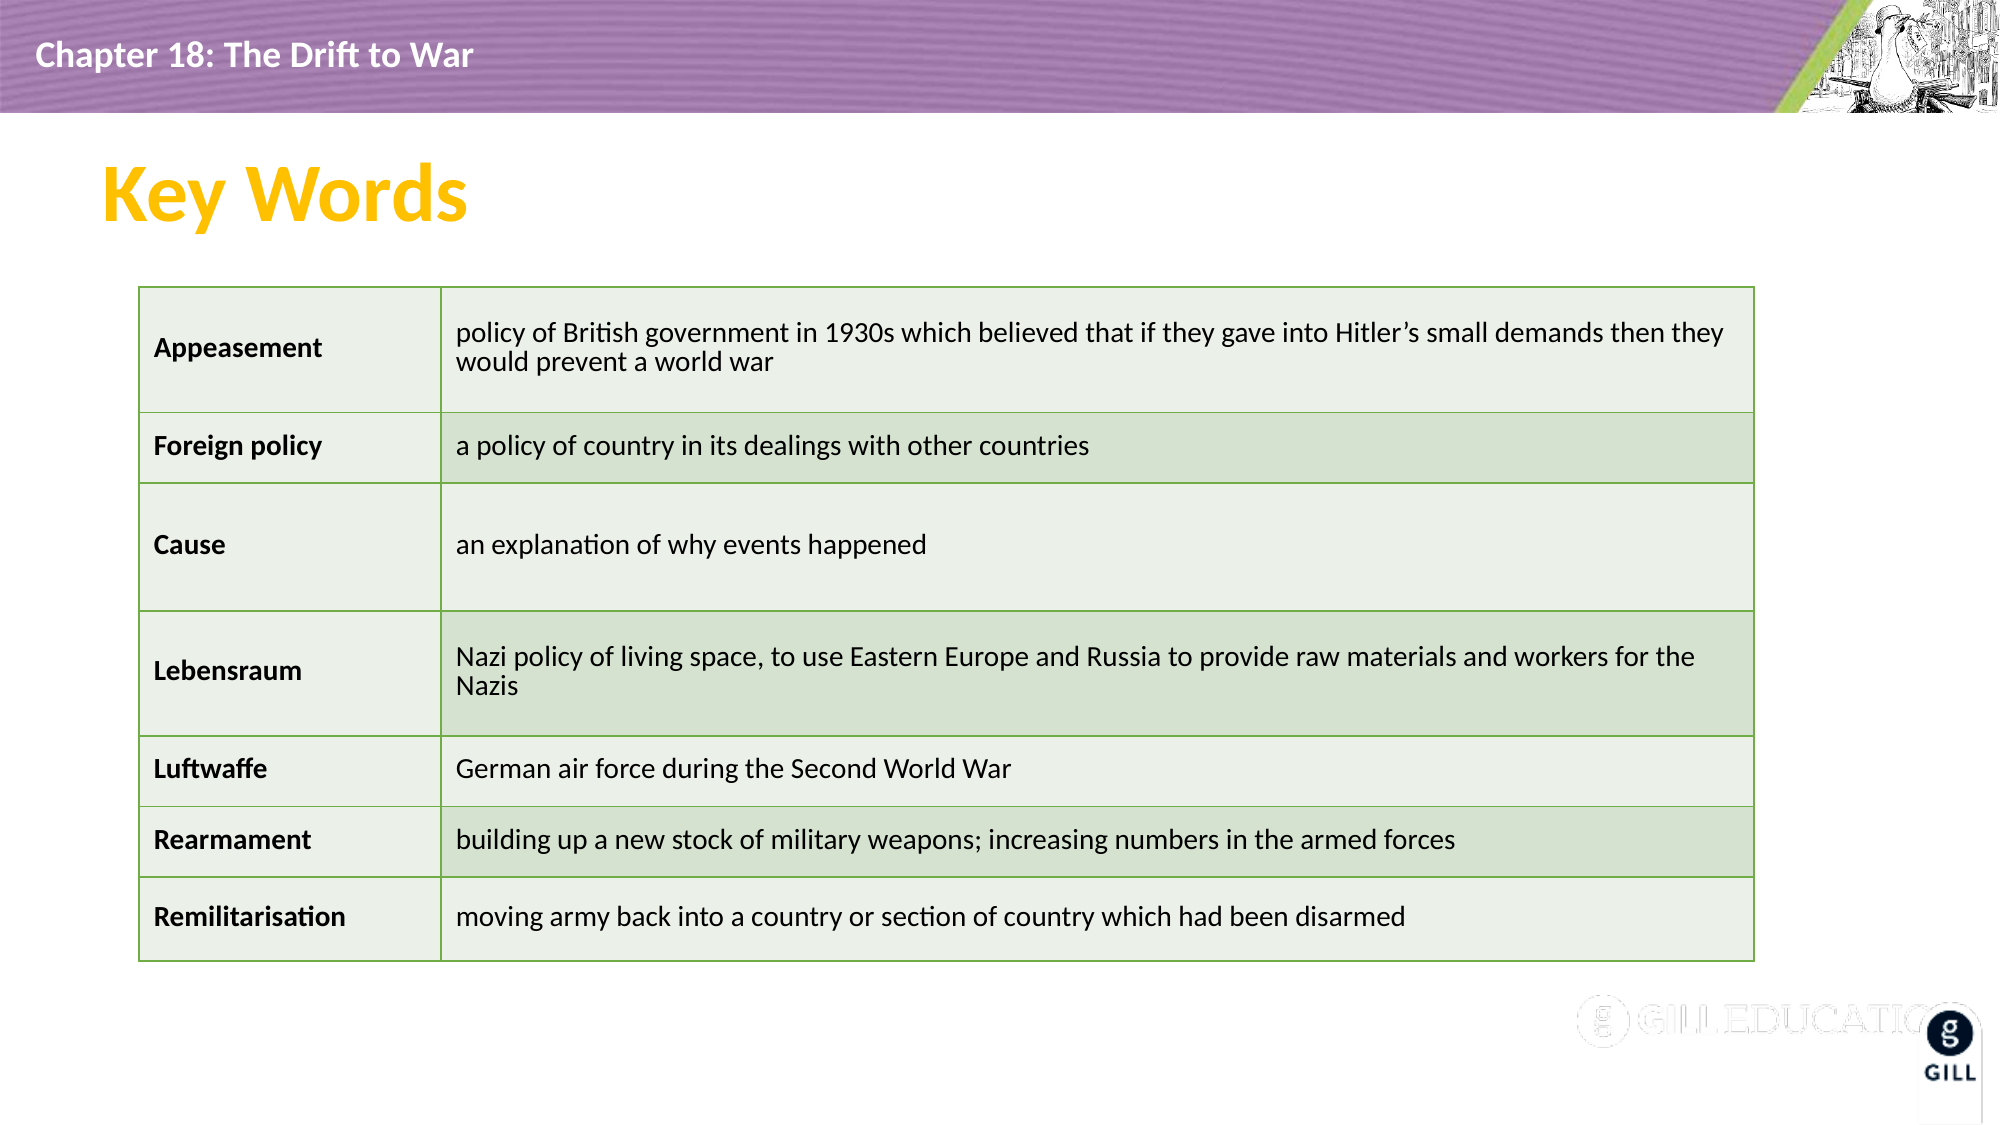

Key Words
| Appeasement | policy of British government in 1930s which believed that if they gave into Hitler’s small demands then they would prevent a world war |
| --- | --- |
| Foreign policy | a policy of country in its dealings with other countries |
| Cause | an explanation of why events happened |
| Lebensraum | Nazi policy of living space, to use Eastern Europe and Russia to provide raw materials and workers for the Nazis |
| Luftwaffe | German air force during the Second World War |
| Rearmament | building up a new stock of military weapons; increasing numbers in the armed forces |
| Remilitarisation | moving army back into a country or section of country which had been disarmed |